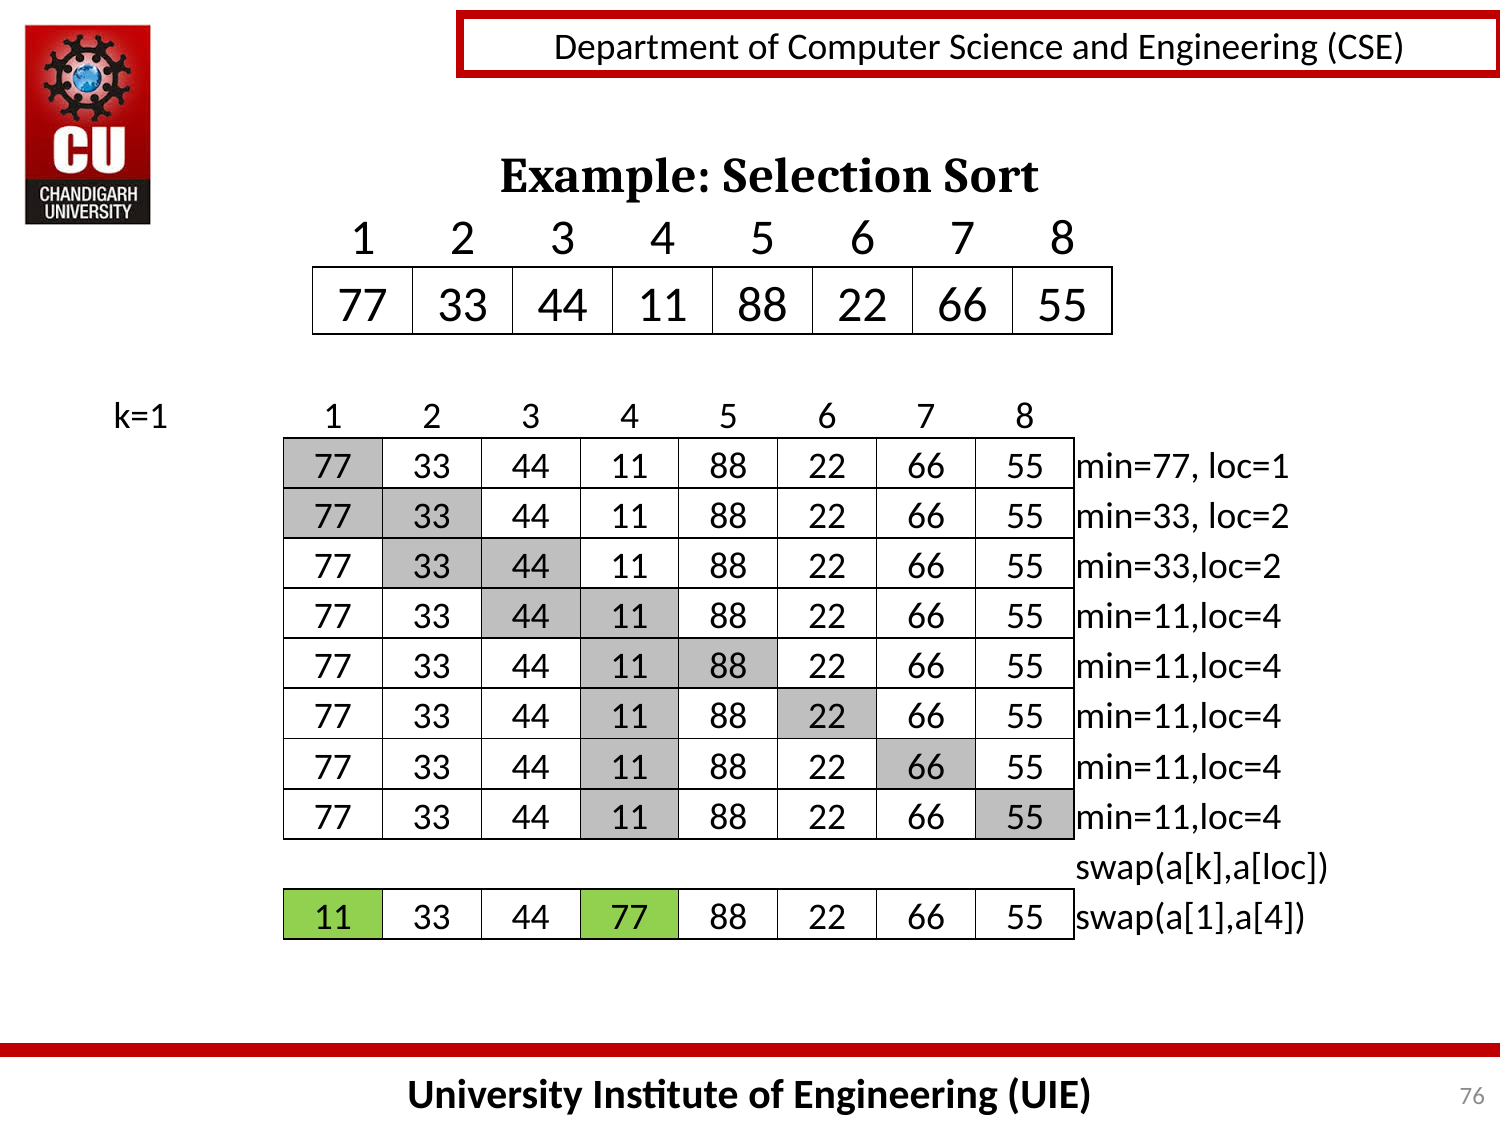

Example: Selection Sort
| 1 | 2 | 3 | 4 | 5 | 6 | 7 | 8 |
| --- | --- | --- | --- | --- | --- | --- | --- |
| 77 | 33 | 44 | 11 | 88 | 22 | 66 | 55 |
| k=1 | 1 | 2 | 3 | 4 | 5 | 6 | 7 | 8 |  |
| --- | --- | --- | --- | --- | --- | --- | --- | --- | --- |
|  | 77 | 33 | 44 | 11 | 88 | 22 | 66 | 55 | min=77, loc=1 |
|  | 77 | 33 | 44 | 11 | 88 | 22 | 66 | 55 | min=33, loc=2 |
|  | 77 | 33 | 44 | 11 | 88 | 22 | 66 | 55 | min=33,loc=2 |
|  | 77 | 33 | 44 | 11 | 88 | 22 | 66 | 55 | min=11,loc=4 |
|  | 77 | 33 | 44 | 11 | 88 | 22 | 66 | 55 | min=11,loc=4 |
|  | 77 | 33 | 44 | 11 | 88 | 22 | 66 | 55 | min=11,loc=4 |
|  | 77 | 33 | 44 | 11 | 88 | 22 | 66 | 55 | min=11,loc=4 |
|  | 77 | 33 | 44 | 11 | 88 | 22 | 66 | 55 | min=11,loc=4 |
|  |  |  |  |  |  |  |  |  | swap(a[k],a[loc]) |
|  | 11 | 33 | 44 | 77 | 88 | 22 | 66 | 55 | swap(a[1],a[4]) |
76